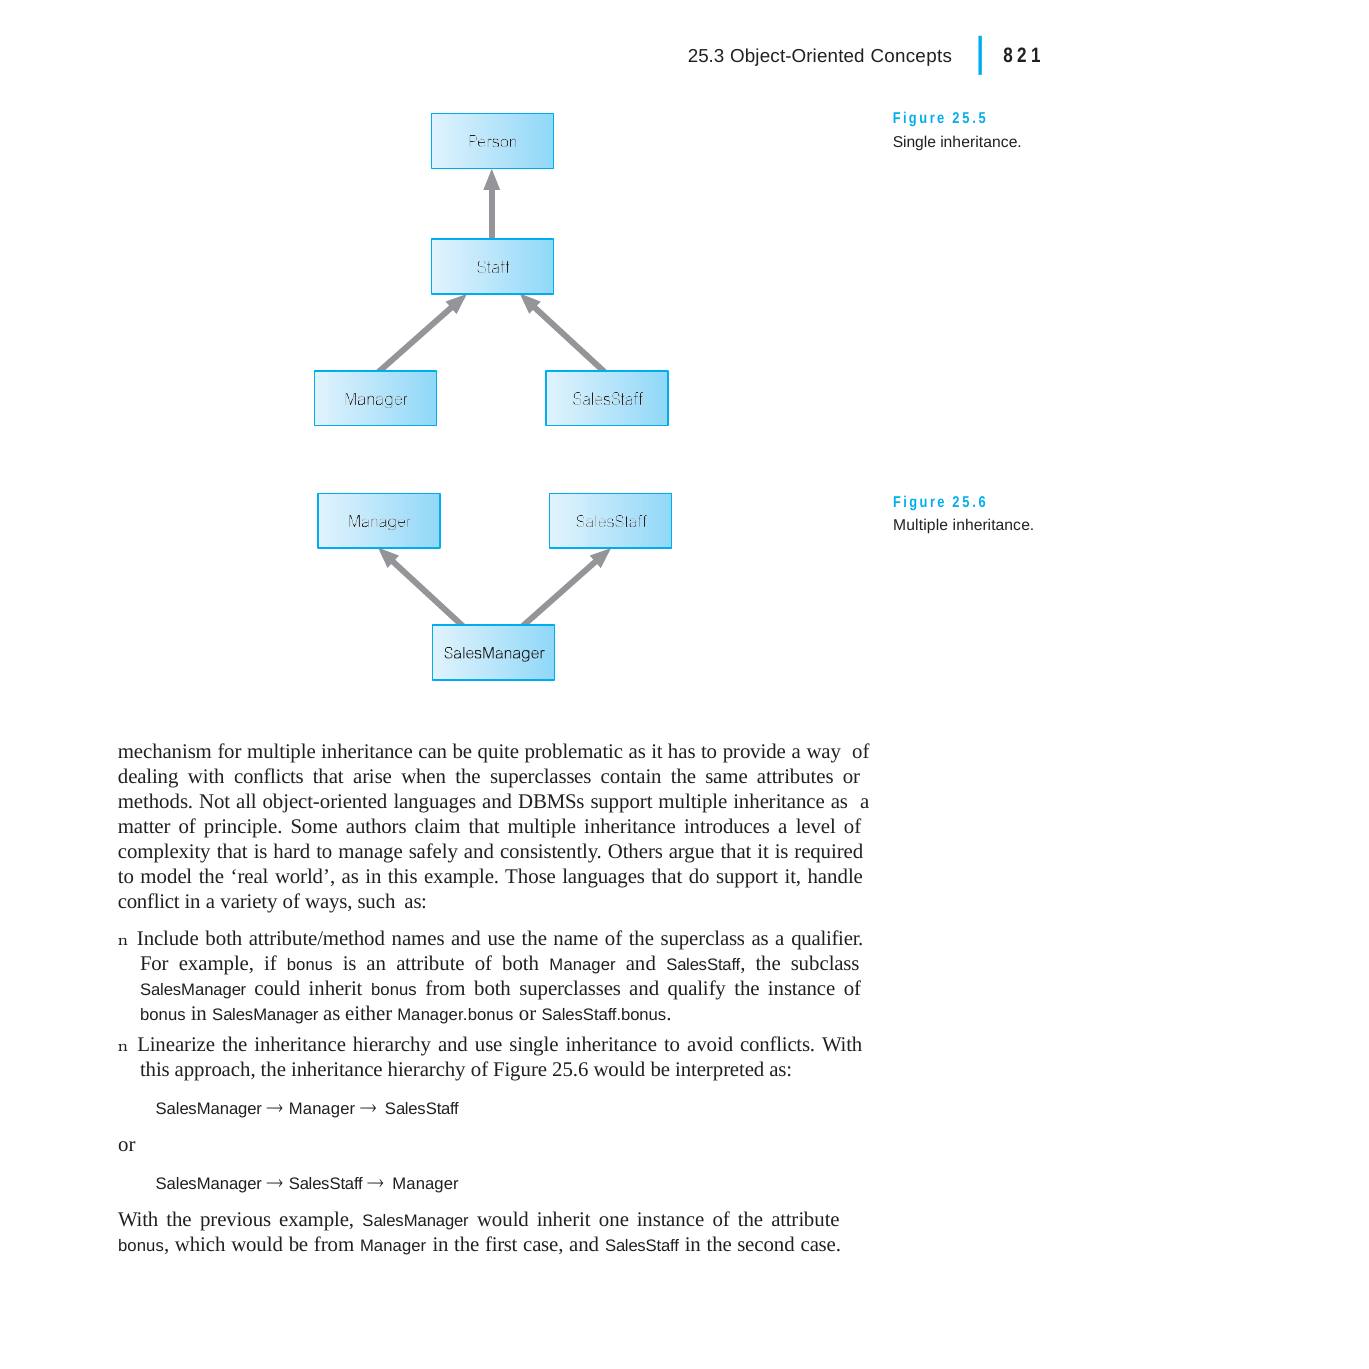

|
25.3 Object-Oriented Concepts	821
Figure 25.5
Single inheritance.

Figure 25.6
Multiple inheritance.

mechanism for multiple inheritance can be quite problematic as it has to provide a way  of dealing with conflicts that arise when the superclasses contain the same attributes or  methods. Not all object-oriented languages and DBMSs support multiple inheritance as  a matter of principle. Some authors claim that multiple inheritance introduces a level of  complexity that is hard to manage safely and consistently. Others argue that it is required  to model the ‘real world’, as in this example. Those languages that do support it, handle  conflict in a variety of ways, such as:
n Include both attribute/method names and use the name of the superclass as a qualifier.  For example, if bonus is an attribute of both Manager and SalesStaff, the subclass  SalesManager could inherit bonus from both superclasses and qualify the instance of  bonus in SalesManager as either Manager.bonus or SalesStaff.bonus.
n Linearize the inheritance hierarchy and use single inheritance to avoid conflicts. With  this approach, the inheritance hierarchy of Figure 25.6 would be interpreted as:
SalesManager → Manager → SalesStaff
or
SalesManager → SalesStaff → Manager
With the previous example, SalesManager would inherit one instance of the attribute
bonus, which would be from Manager in the first case, and SalesStaff in the second case.